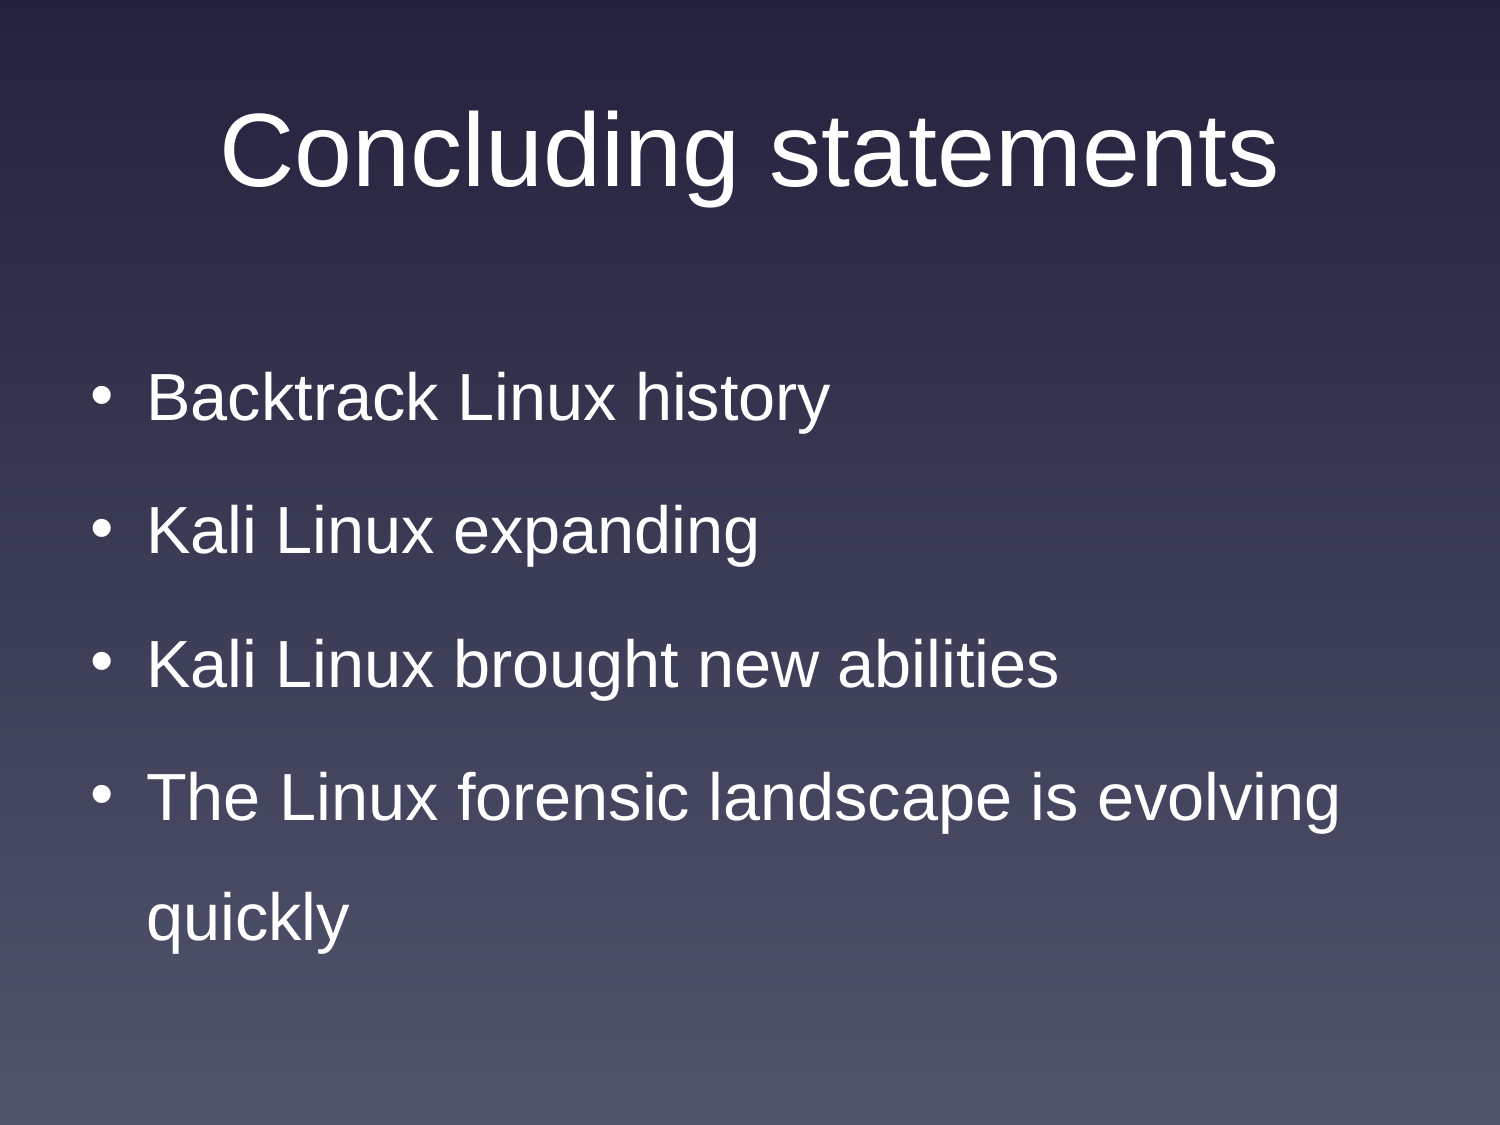

# Concluding statements
Backtrack Linux history
Kali Linux expanding
Kali Linux brought new abilities
The Linux forensic landscape is evolving quickly